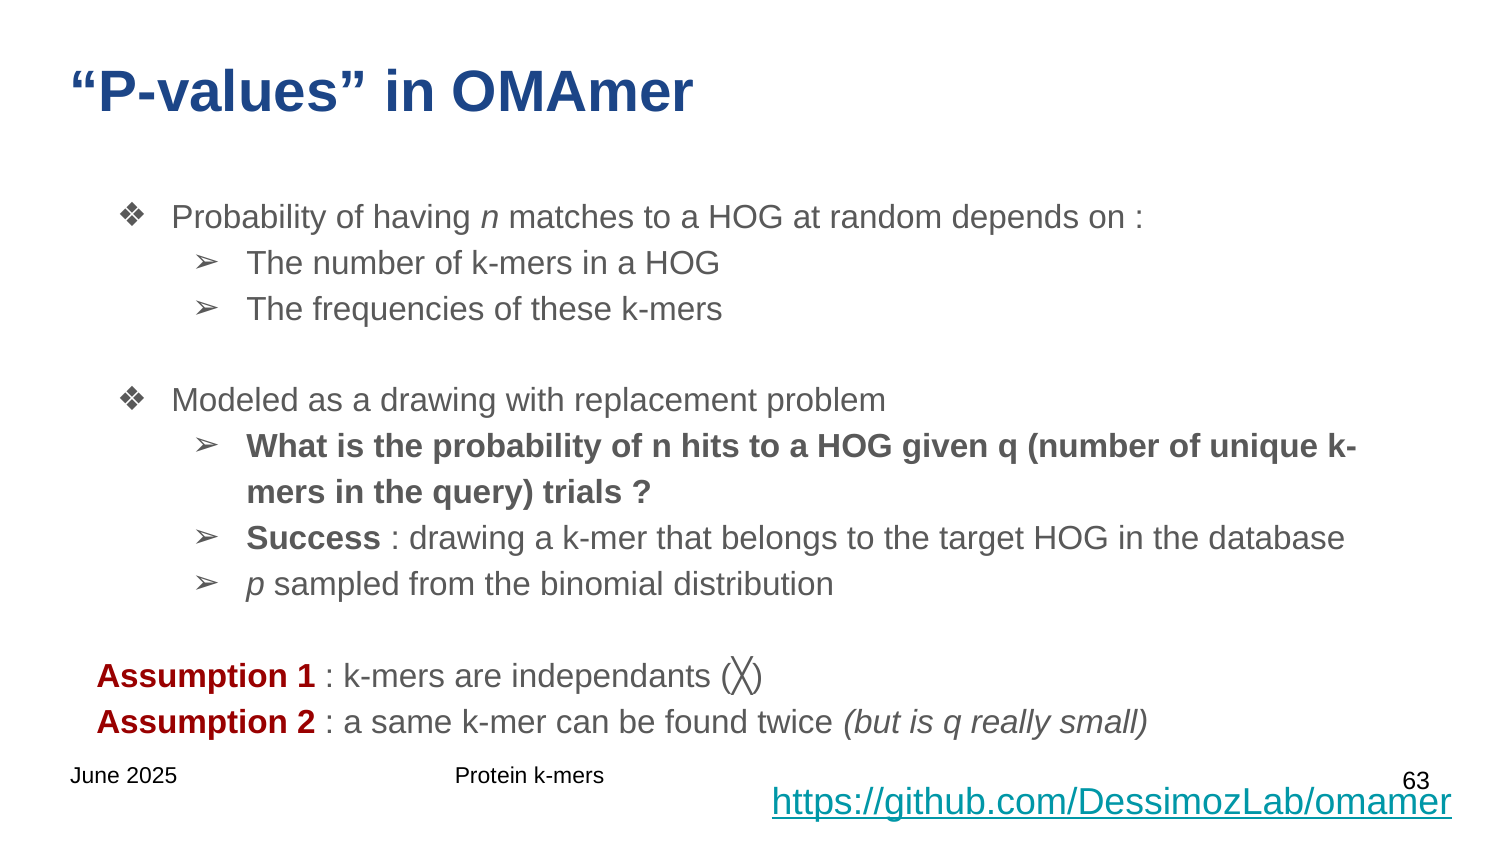

# “P-values” in OMAmer
Probability of having n matches to a HOG at random depends on :
The number of k-mers in a HOG
The frequencies of these k-mers

Modeled as a drawing with replacement problem
What is the probability of n hits to a HOG given q (number of unique k-mers in the query) trials ?
Success : drawing a k-mer that belongs to the target HOG in the database
p sampled from the binomial distribution

Assumption 1 : k-mers are independants (╳)
Assumption 2 : a same k-mer can be found twice (but is q really small)
June 2025
Protein k-mers
63
https://github.com/DessimozLab/omamer